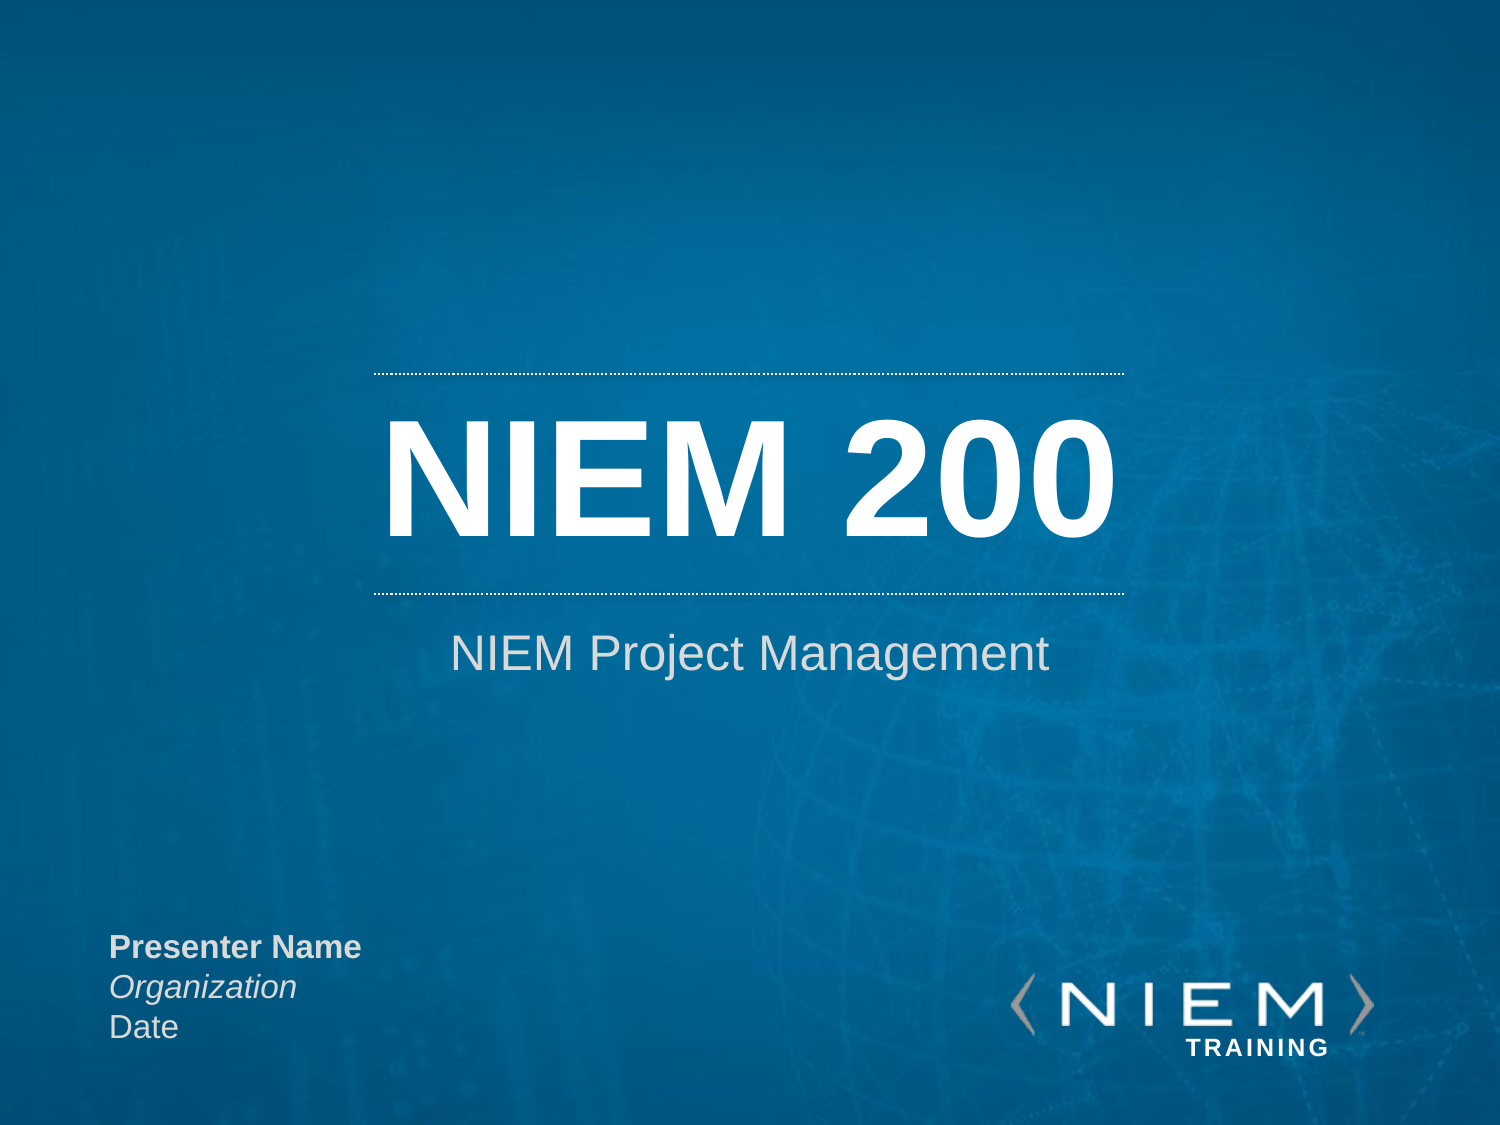

# NIEM 200
NIEM Project Management
Presenter Name
Organization
Date
TRAINING